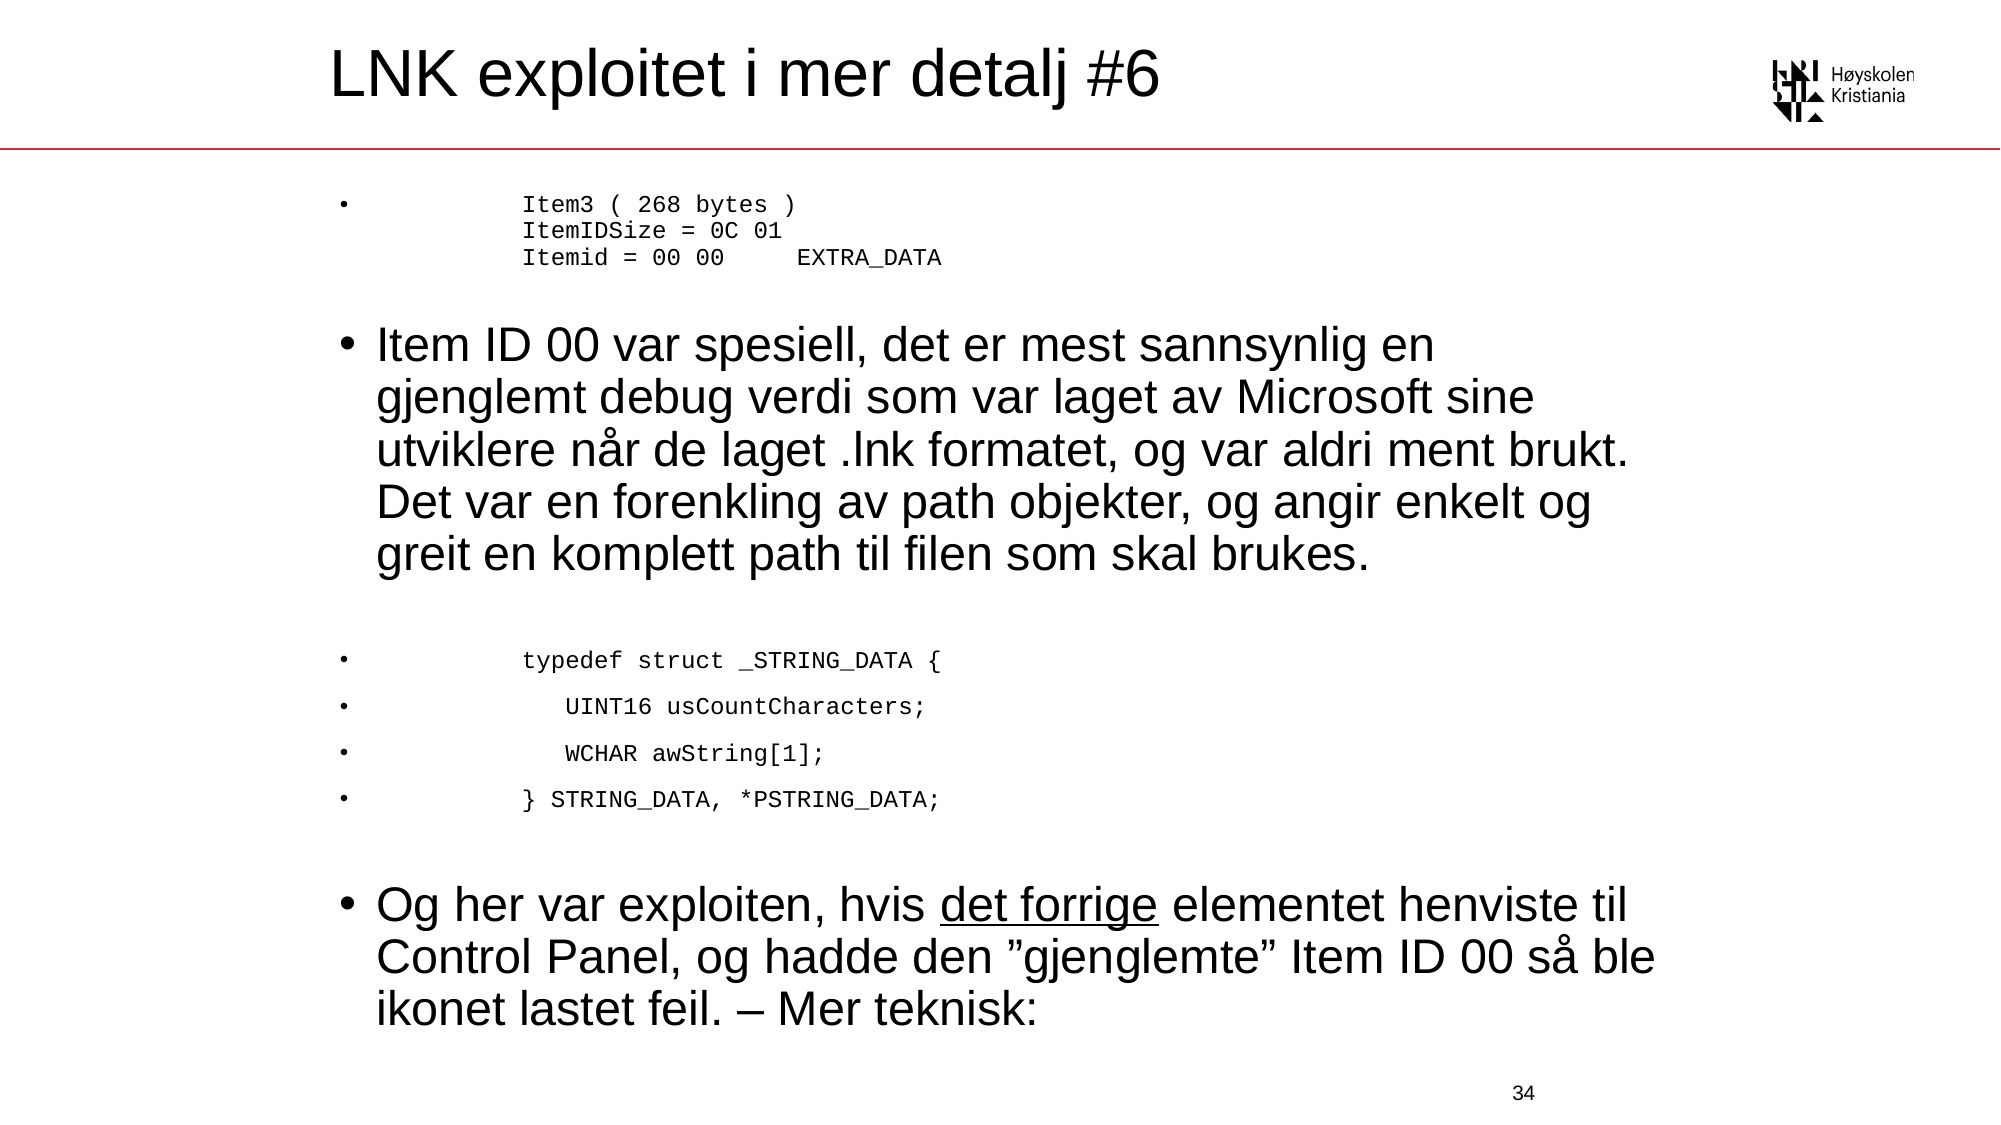

# LNK exploitet i mer detalj #6
		Item3 ( 268 bytes )
		ItemIDSize = 0C 01
		Itemid = 00 00     EXTRA_DATA
Item ID 00 var spesiell, det er mest sannsynlig en gjenglemt debug verdi som var laget av Microsoft sine utviklere når de laget .lnk formatet, og var aldri ment brukt. Det var en forenkling av path objekter, og angir enkelt og greit en komplett path til filen som skal brukes.

	typedef struct _STRING_DATA {
	   UINT16 usCountCharacters;
	   WCHAR awString[1];
	} STRING_DATA, *PSTRING_DATA;

Og her var exploiten, hvis det forrige elementet henviste til Control Panel, og hadde den ”gjenglemte” Item ID 00 så ble ikonet lastet feil. – Mer teknisk:
34